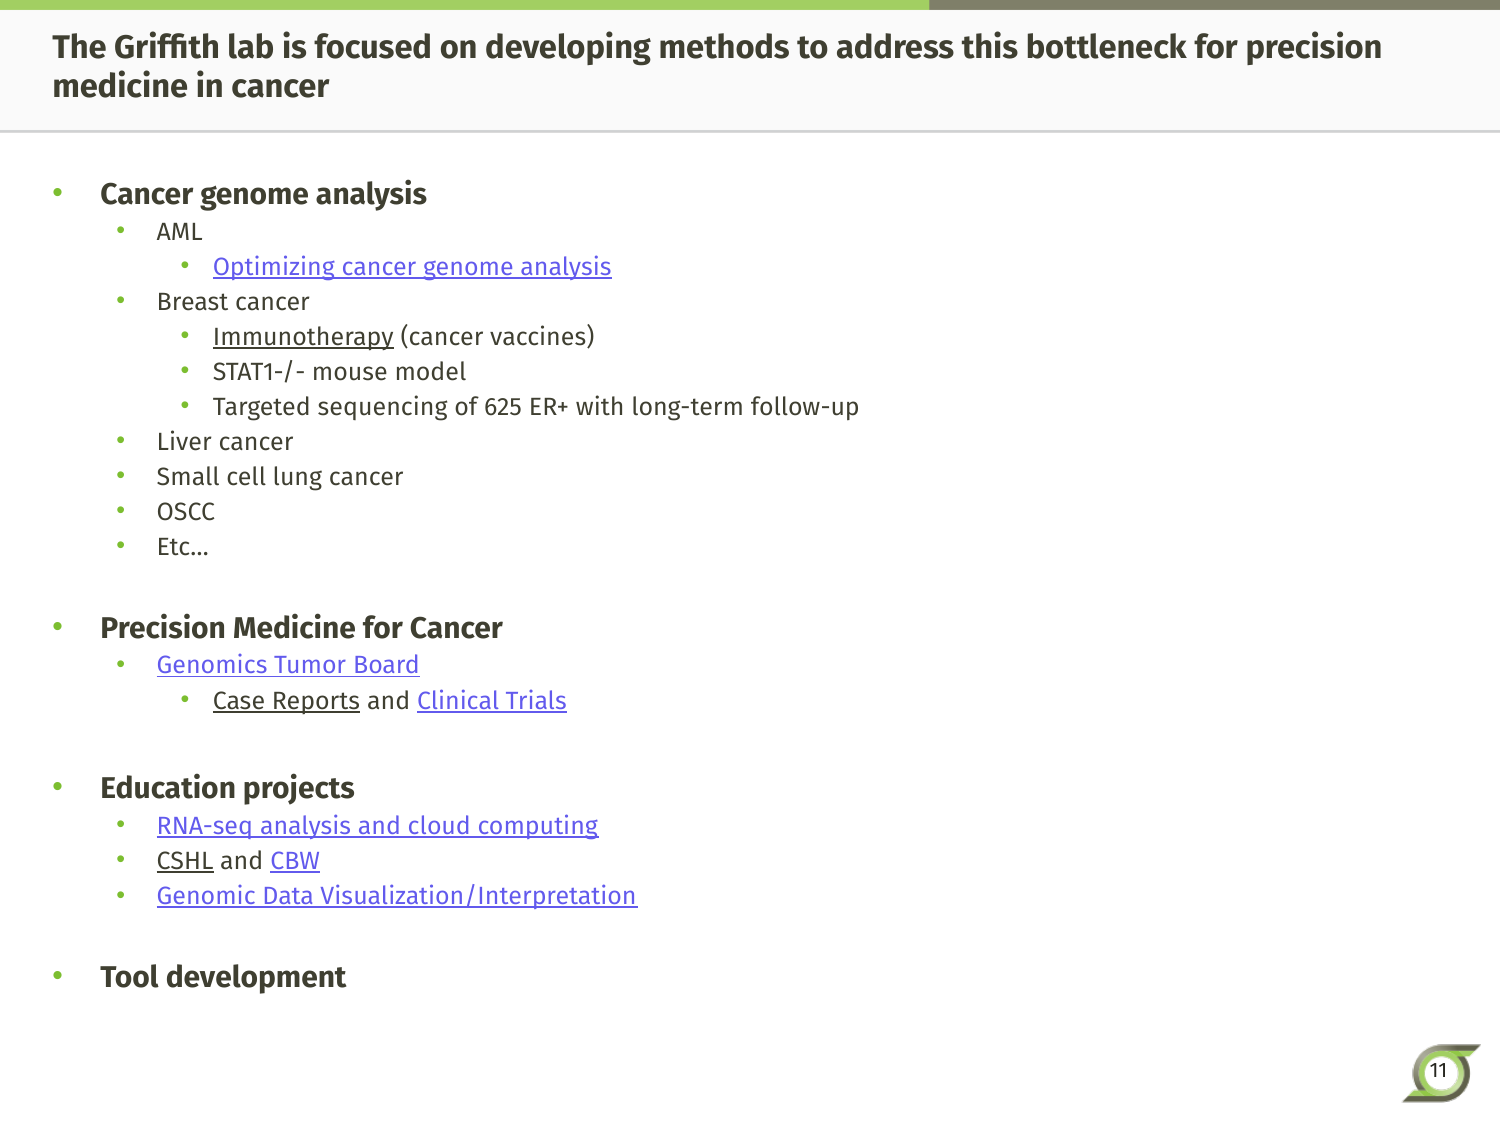

# The Griffith lab is focused on developing methods to address this bottleneck for precision medicine in cancer
Cancer genome analysis
AML
Optimizing cancer genome analysis
Breast cancer
Immunotherapy (cancer vaccines)
STAT1-/- mouse model
Targeted sequencing of 625 ER+ with long-term follow-up
Liver cancer
Small cell lung cancer
OSCC
Etc…

Precision Medicine for Cancer
Genomics Tumor Board
Case Reports and Clinical Trials

Education projects
RNA-seq analysis and cloud computing
CSHL and CBW
Genomic Data Visualization/Interpretation

Tool development